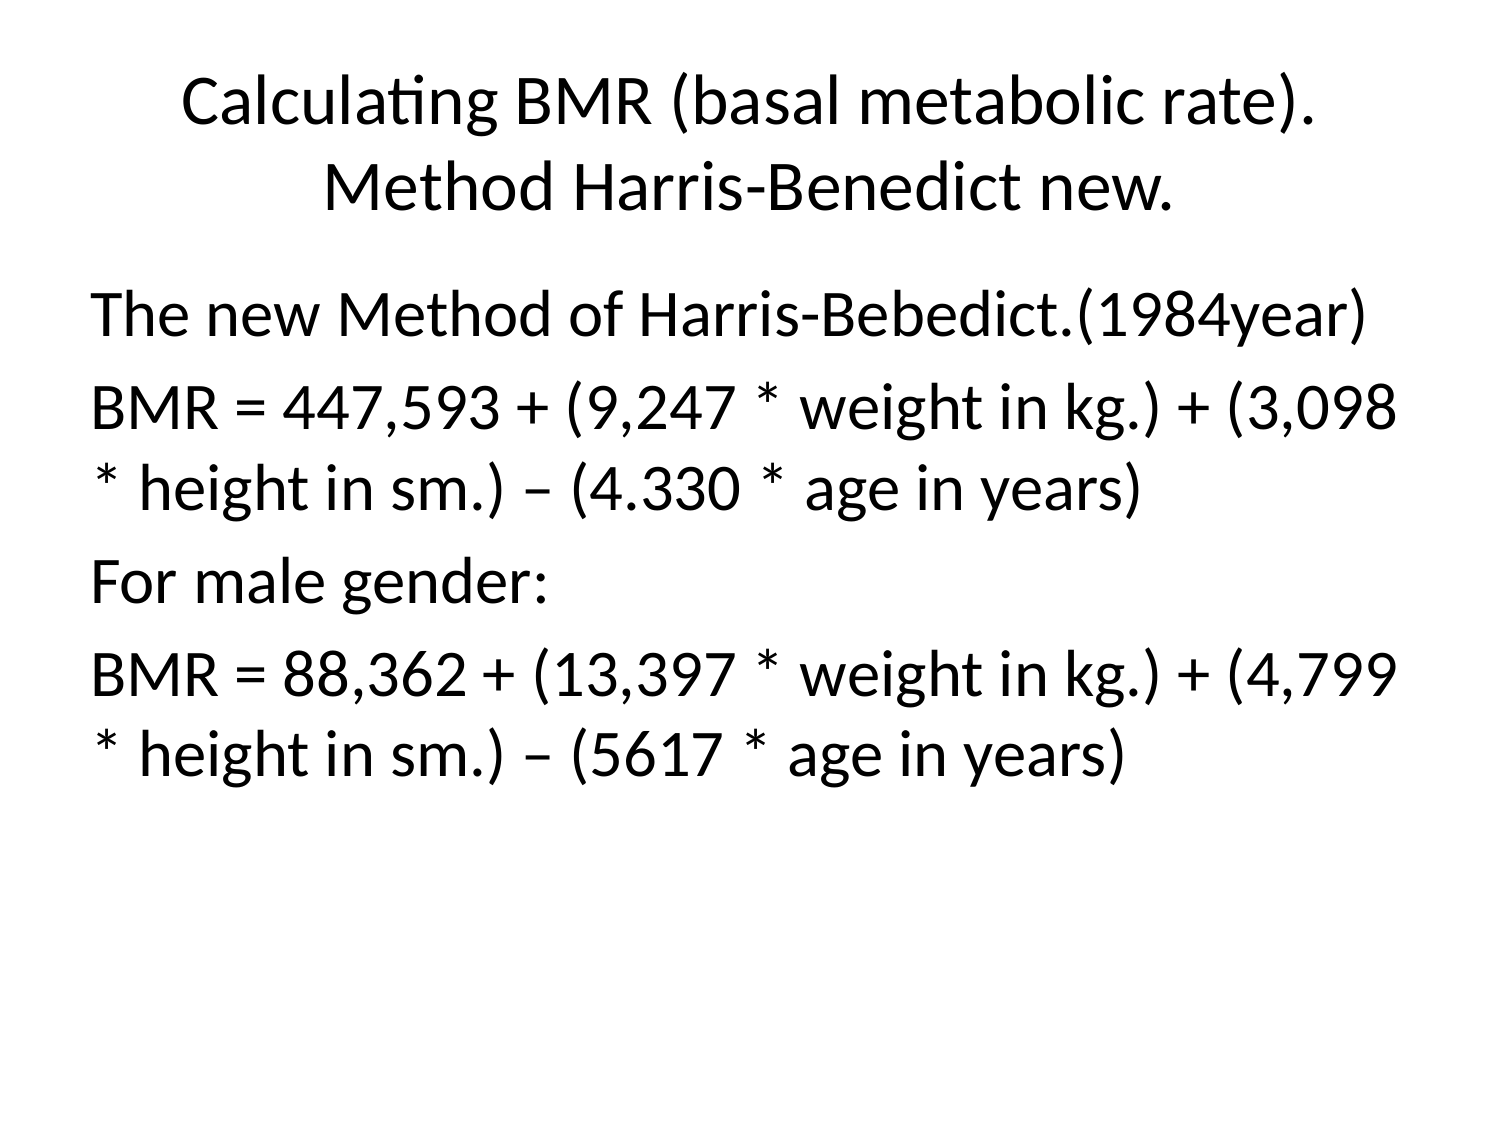

# Calculating BMR (basal metabolic rate). Method Harris-Benedict new.
The new Method of Harris-Bebedict.(1984year)
BMR = 447,593 + (9,247 * weight in kg.) + (3,098 * height in sm.) – (4.330 * age in years)
For male gender:
BMR = 88,362 + (13,397 * weight in kg.) + (4,799 * height in sm.) – (5617 * age in years)